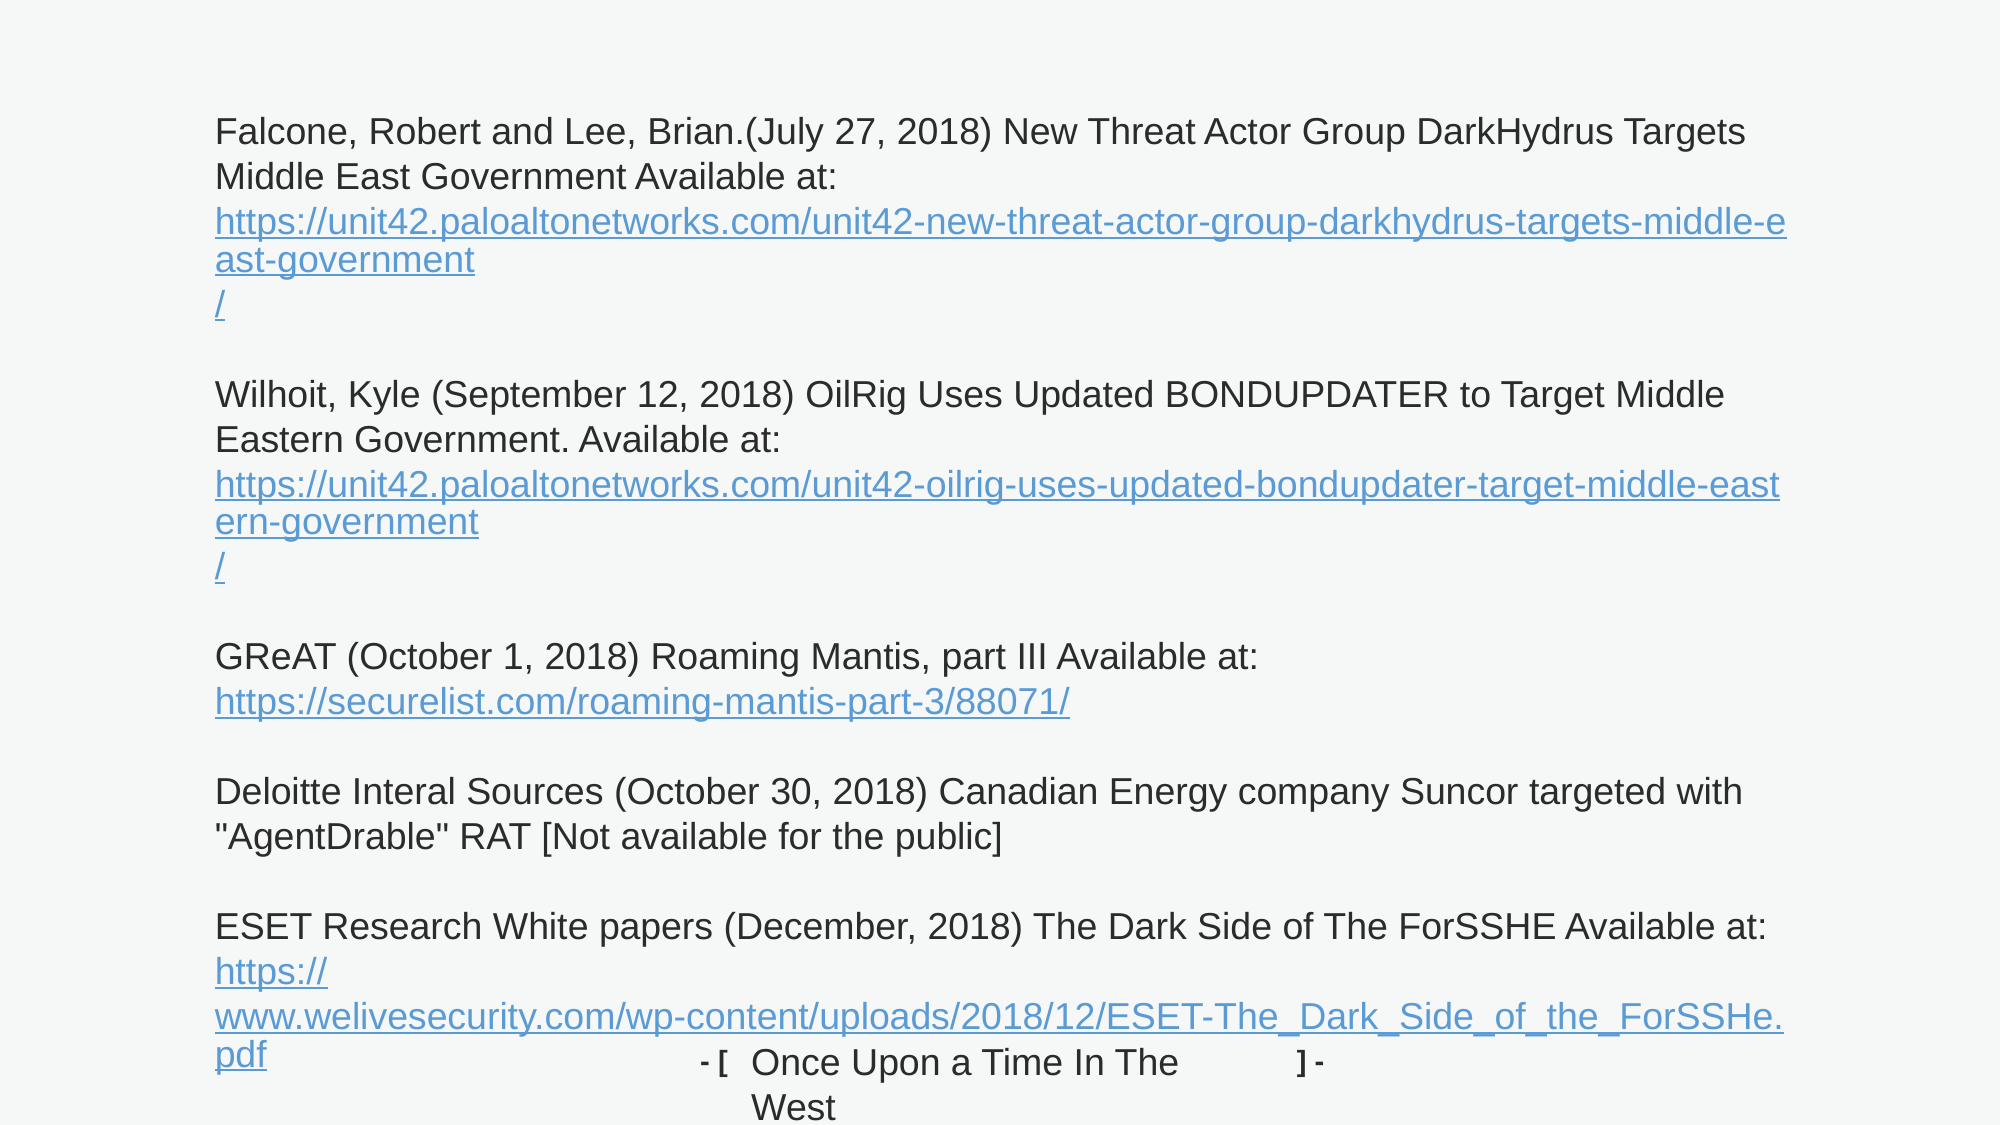

Falcone, Robert and Lee, Brian.(July 27, 2018) New Threat Actor Group DarkHydrus Targets Middle East Government Available at: https://unit42.paloaltonetworks.com/unit42-new-threat-actor-group-darkhydrus-targets-middle-east-government/

Wilhoit, Kyle (September 12, 2018) OilRig Uses Updated BONDUPDATER to Target Middle Eastern Government. Available at: https://unit42.paloaltonetworks.com/unit42-oilrig-uses-updated-bondupdater-target-middle-eastern-government/

GReAT (October 1, 2018) Roaming Mantis, part III Available at: https://securelist.com/roaming-mantis-part-3/88071/

Deloitte Interal Sources (October 30, 2018) Canadian Energy company Suncor targeted with "AgentDrable" RAT [Not available for the public]

ESET Research White papers (December, 2018) The Dark Side of The ForSSHE Available at: https://www.welivesecurity.com/wp-content/uploads/2018/12/ESET-The_Dark_Side_of_the_ForSSHe.pdf